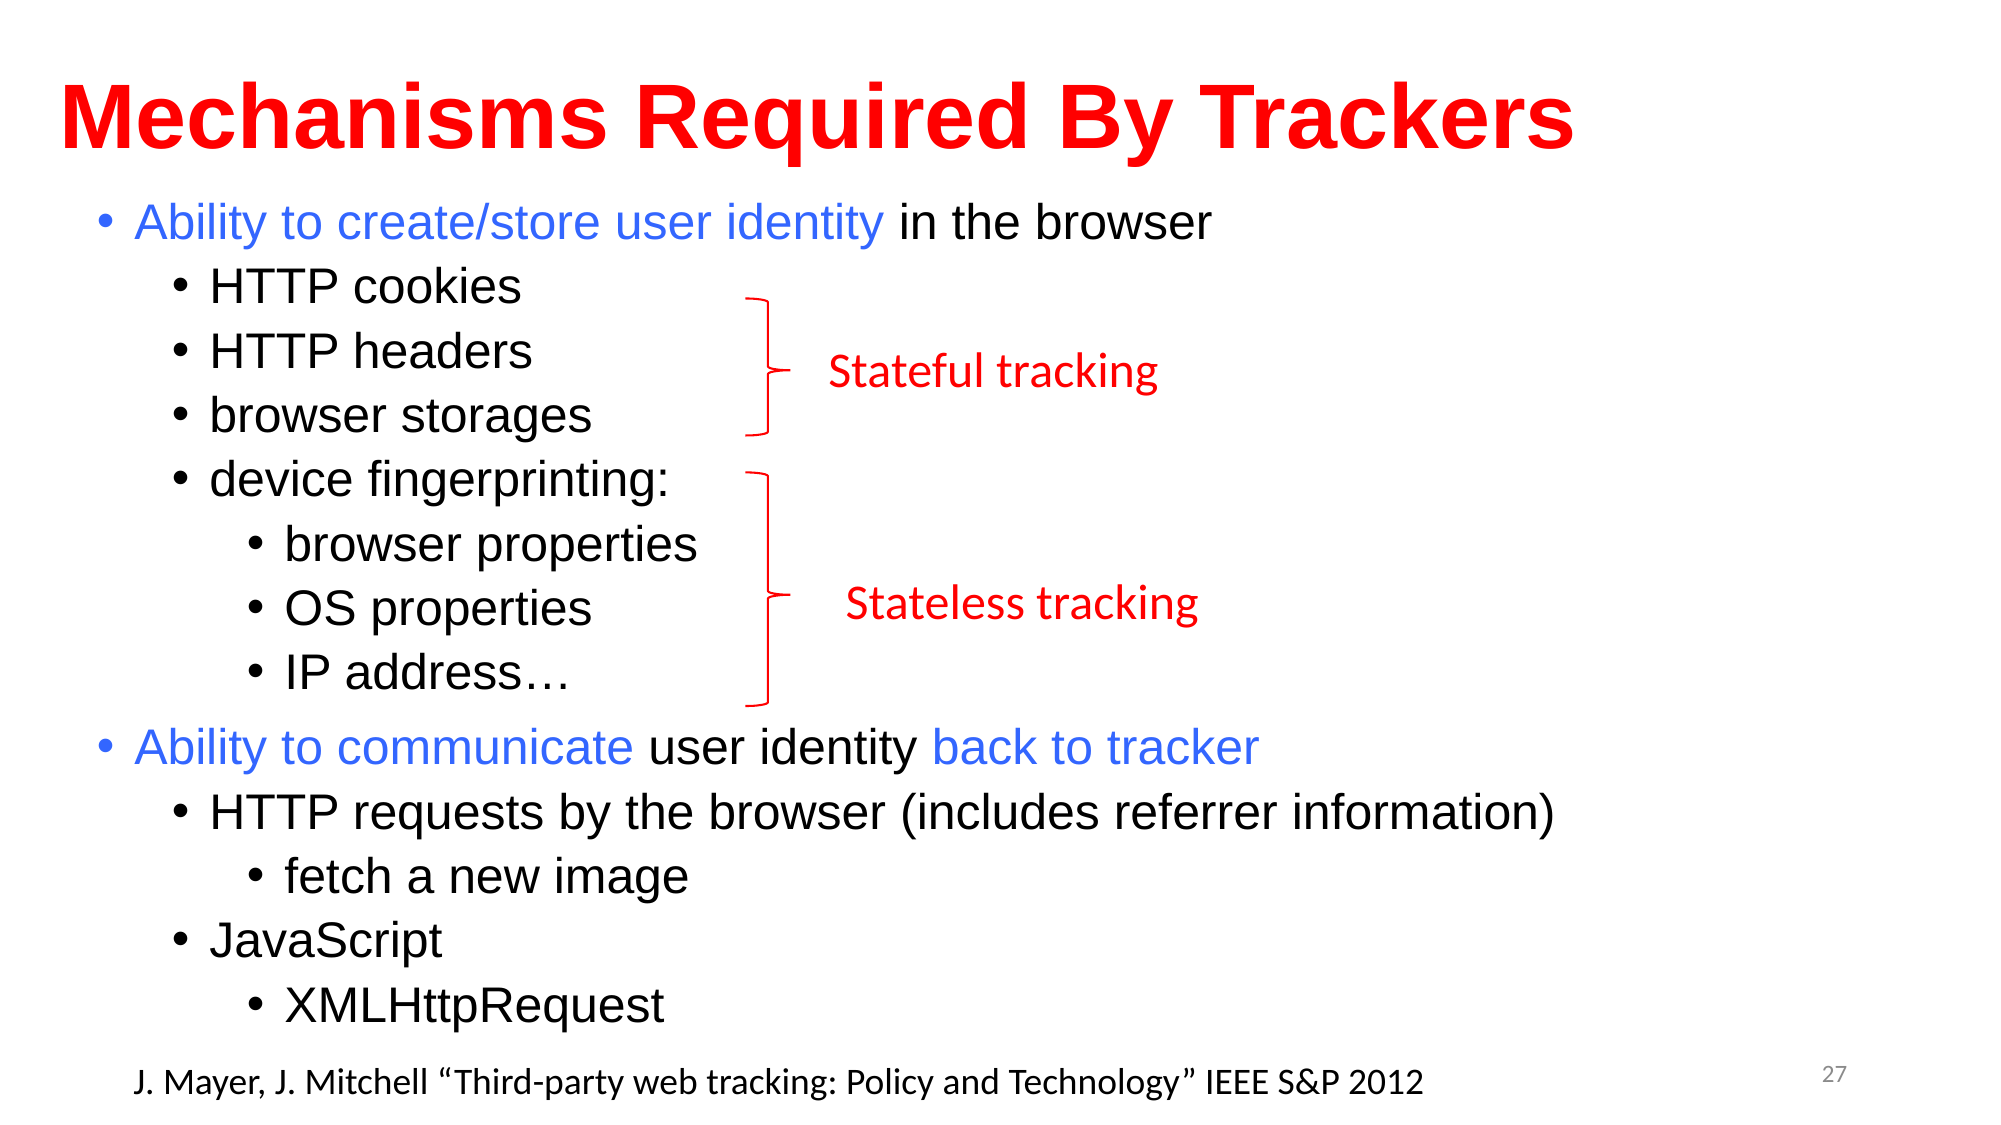

# Mechanisms Required By Trackers
Ability to create/store user identity in the browser
HTTP cookies
HTTP headers
browser storages
device fingerprinting:
browser properties
OS properties
IP address…
Ability to communicate user identity back to tracker
HTTP requests by the browser (includes referrer information)
fetch a new image
JavaScript
XMLHttpRequest

Stateful tracking

Stateless tracking
27
J. Mayer, J. Mitchell “Third-party web tracking: Policy and Technology” IEEE S&P 2012